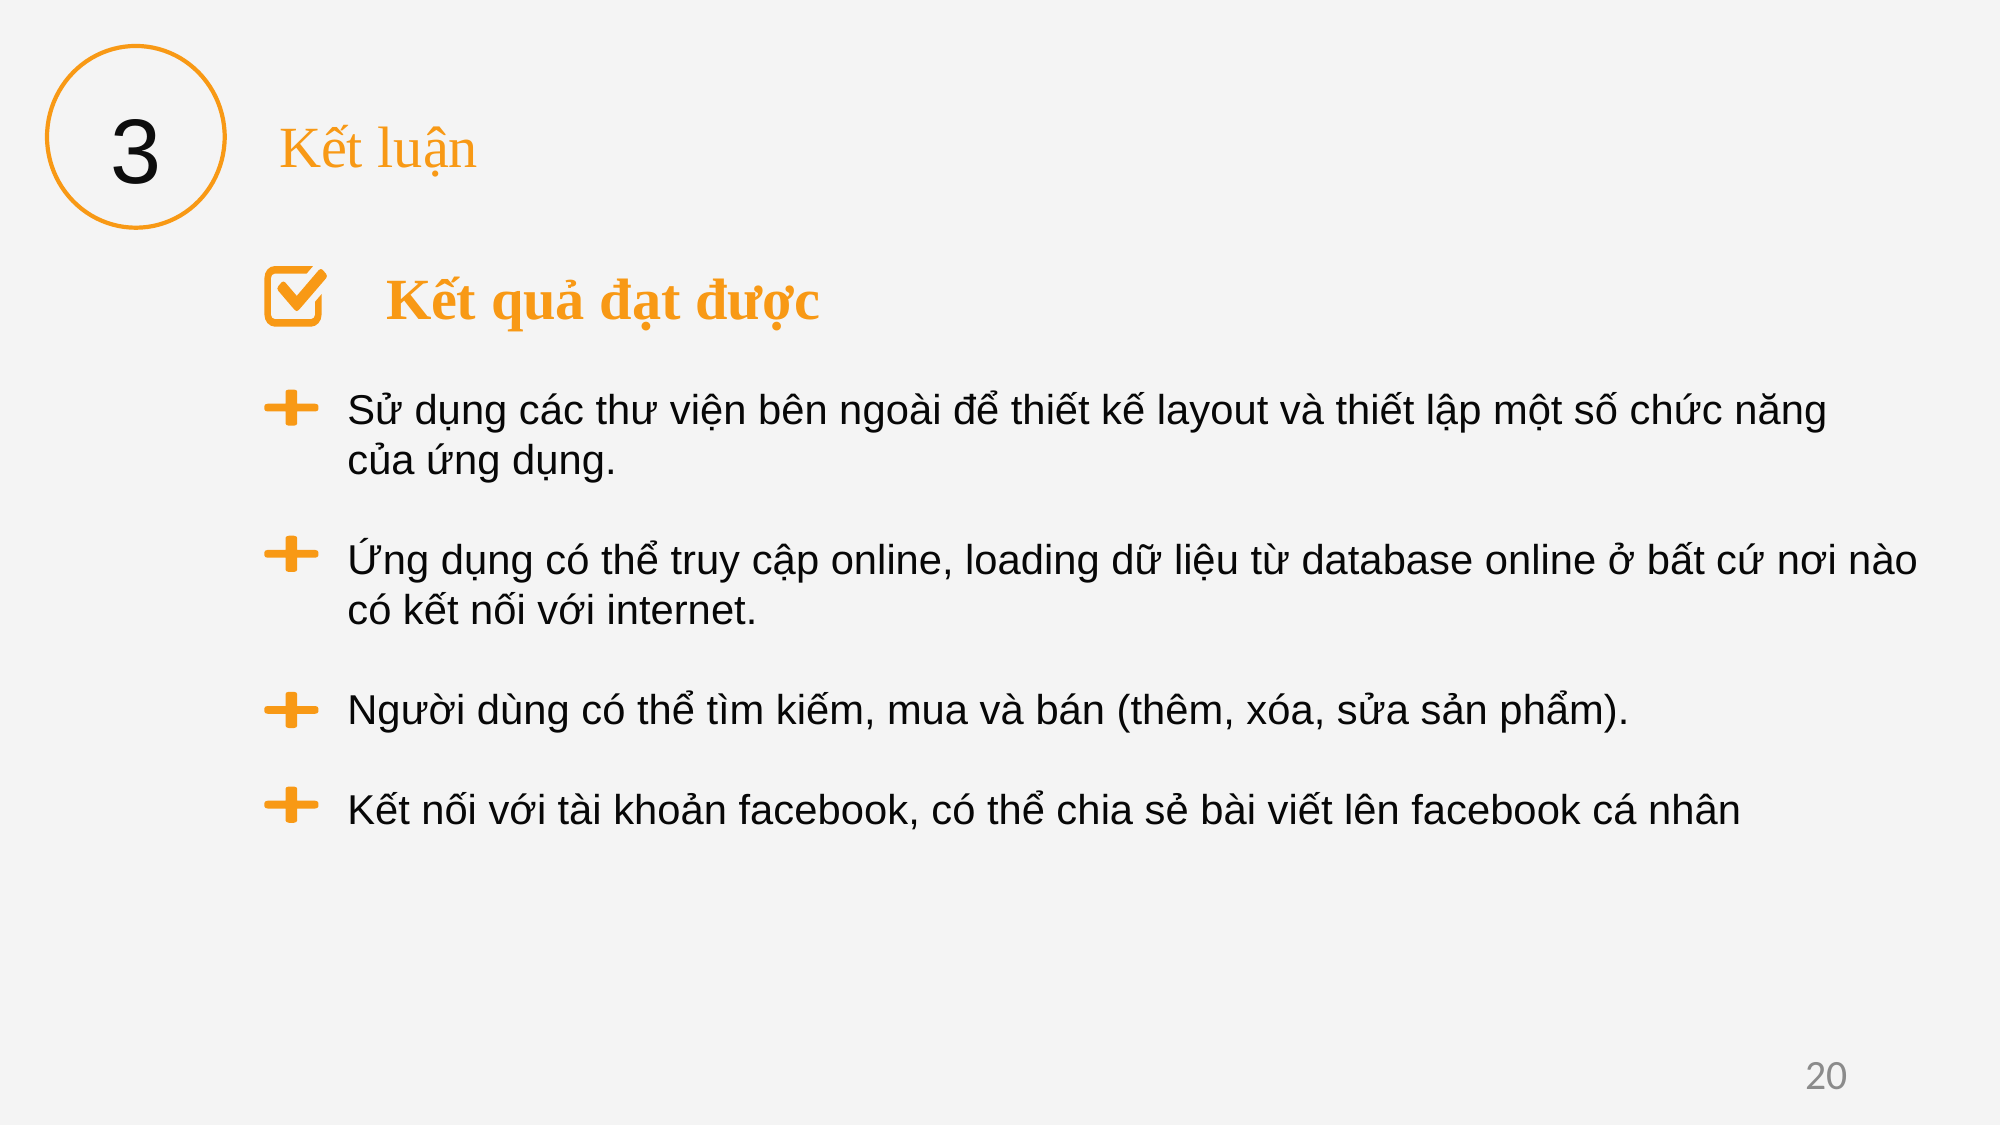

3

Kết luận
Kết quả đạt được

Sử dụng các thư viện bên ngoài để thiết kế layout và thiết lập một số chức năng
của ứng dụng.

Ứng dụng có thể truy cập online, loading dữ liệu từ database online ở bất cứ nơi nào
có kết nối với internet.

Người dùng có thể tìm kiếm, mua và bán (thêm, xóa, sửa sản phẩm).

Kết nối với tài khoản facebook, có thể chia sẻ bài viết lên facebook cá nhân

20